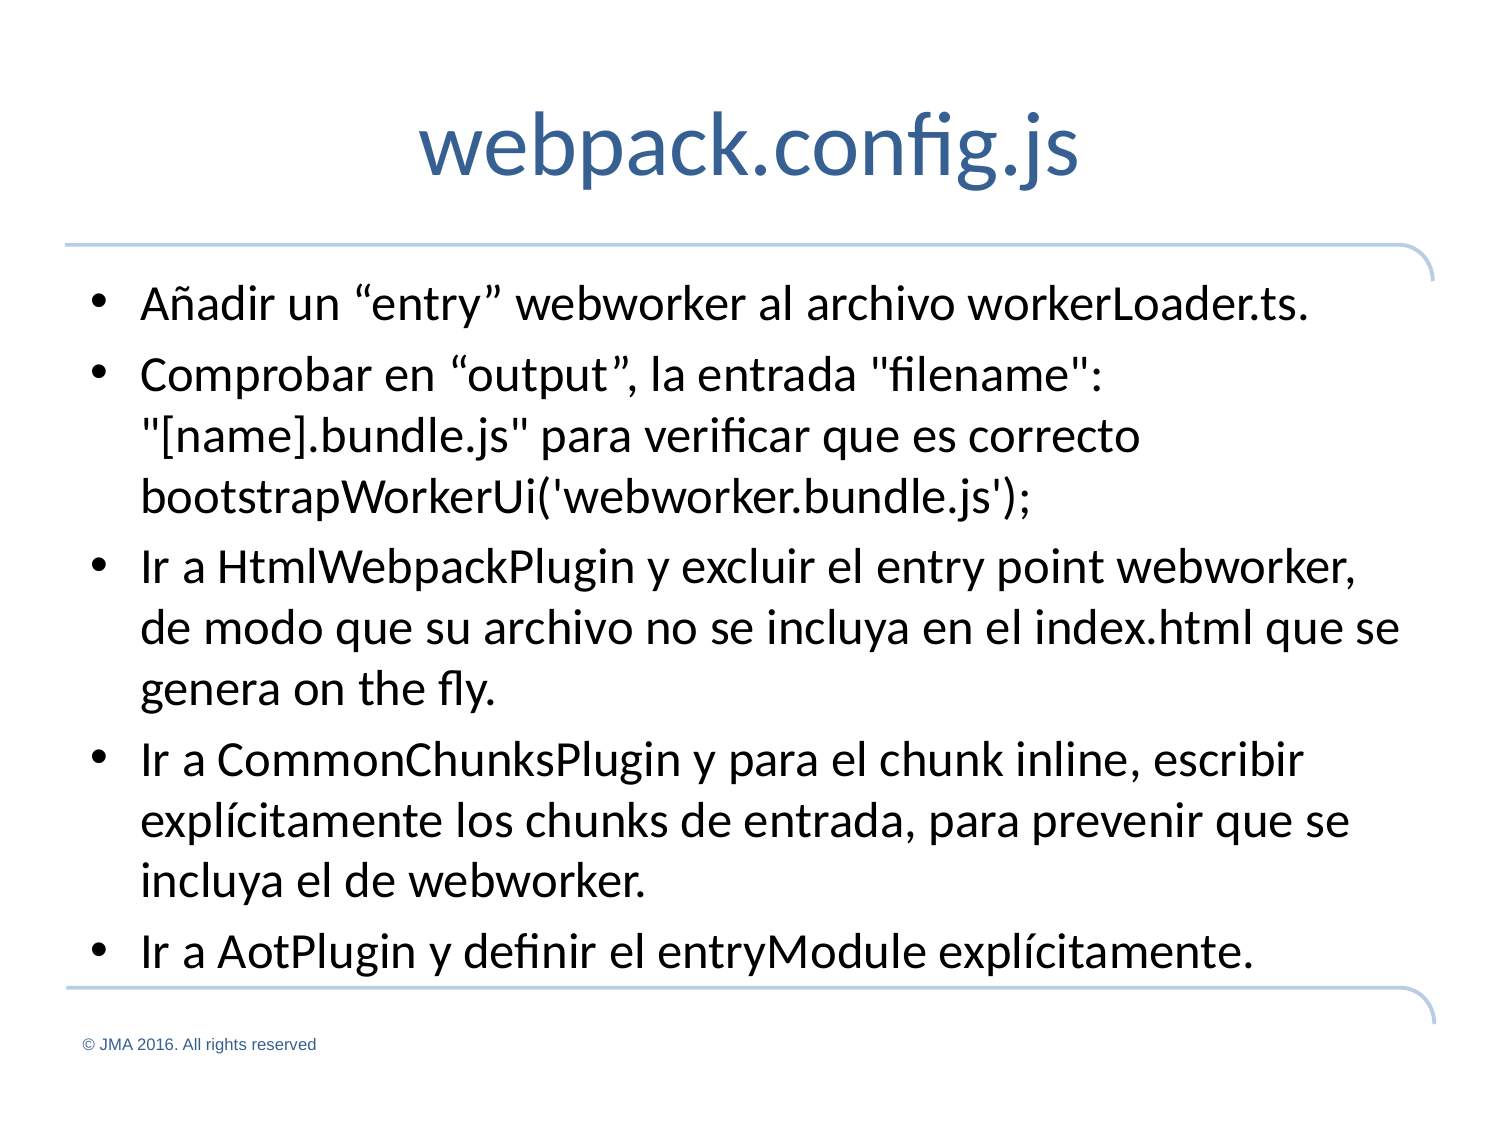

# webpack.config.js
Añadir un “entry” webworker al archivo workerLoader.ts.
Comprobar en “output”, la entrada "filename": "[name].bundle.js" para verificar que es correcto bootstrapWorkerUi('webworker.bundle.js');
Ir a HtmlWebpackPlugin y excluir el entry point webworker, de modo que su archivo no se incluya en el index.html que se genera on the fly.
Ir a CommonChunksPlugin y para el chunk inline, escribir explícitamente los chunks de entrada, para prevenir que se incluya el de webworker.
Ir a AotPlugin y definir el entryModule explícitamente.